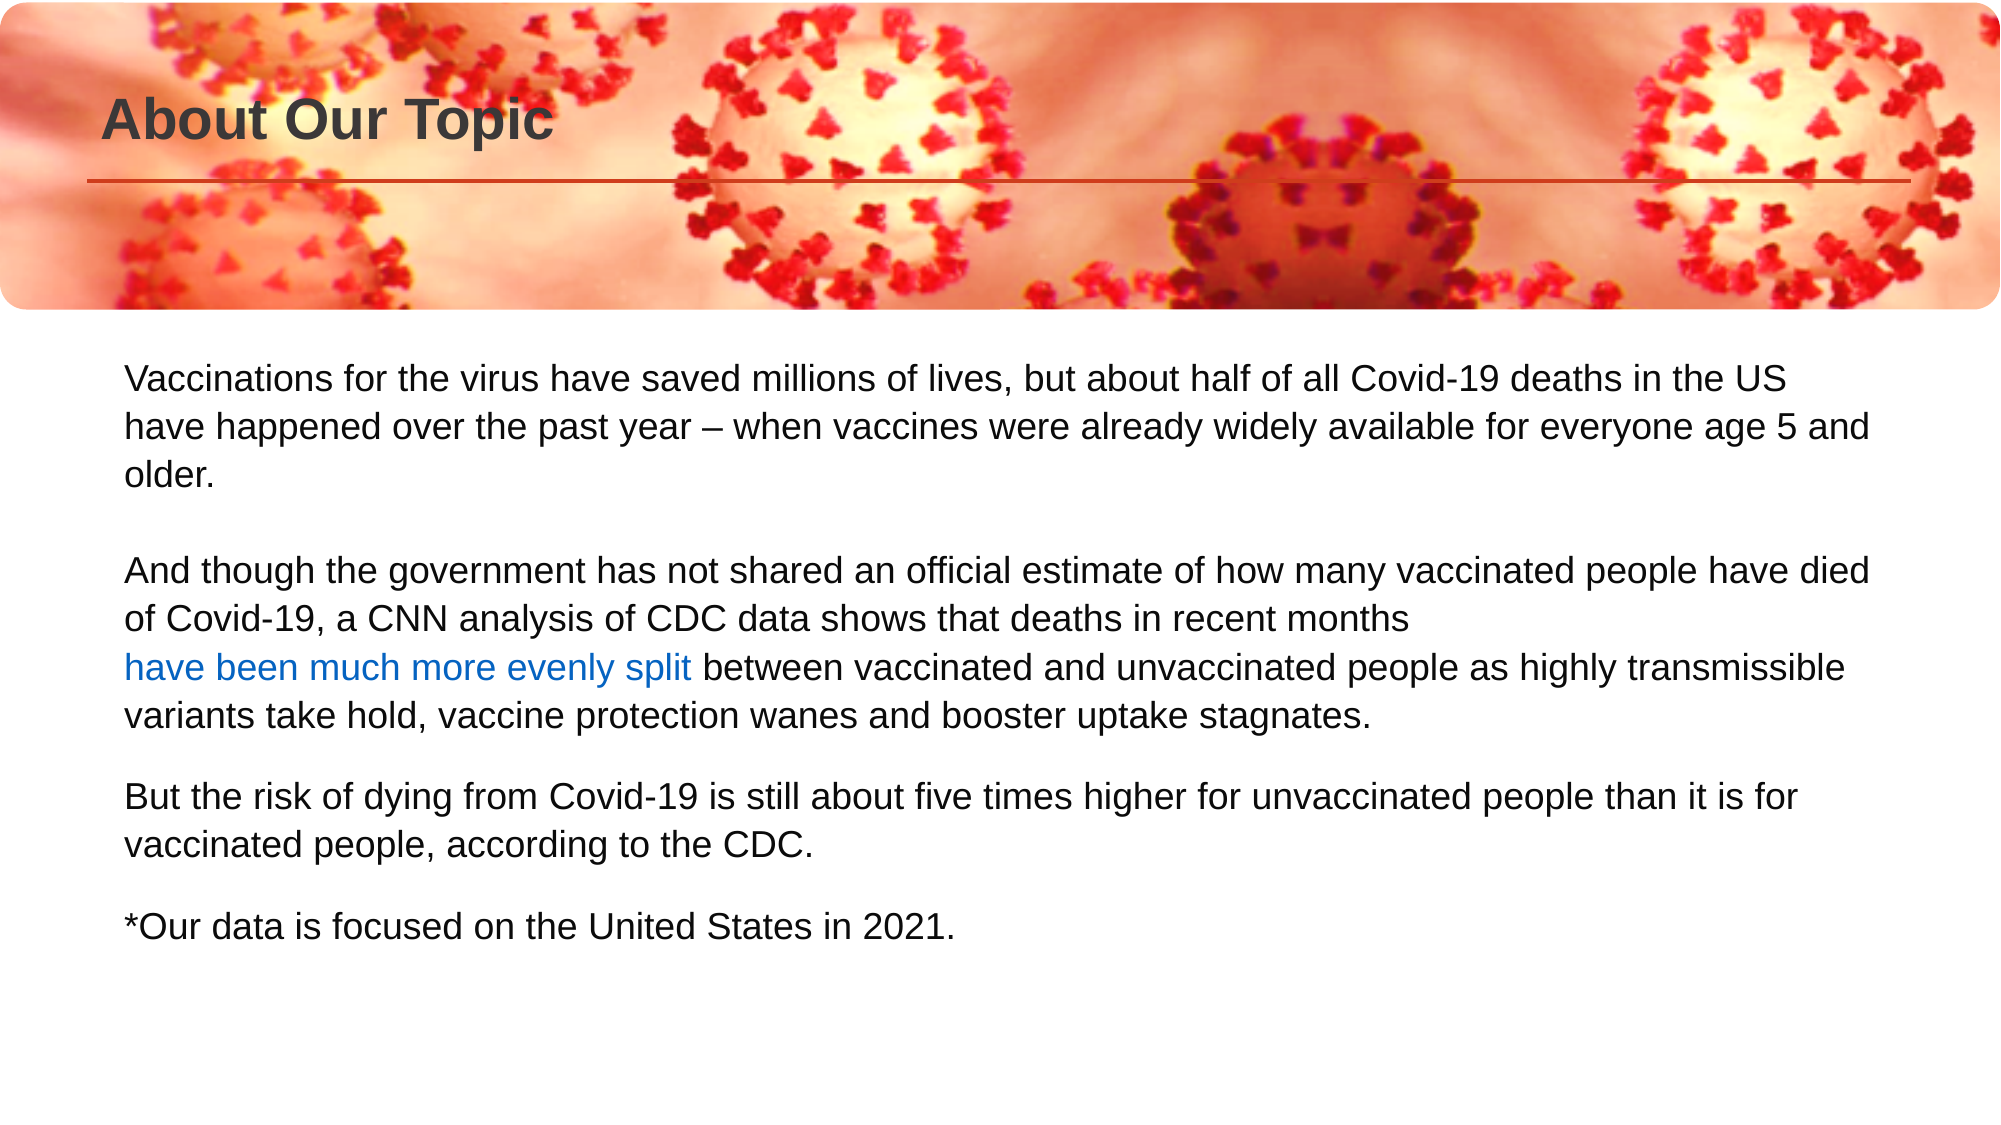

# About Our Topic
Vaccinations for the virus have saved millions of lives, but about half of all Covid-19 deaths in the US have happened over the past year – when vaccines were already widely available for everyone age 5 and older.

And though the government has not shared an official estimate of how many vaccinated people have died of Covid-19, a CNN analysis of CDC data shows that deaths in recent months have been much more evenly split between vaccinated and unvaccinated people as highly transmissible variants take hold, vaccine protection wanes and booster uptake stagnates.
But the risk of dying from Covid-19 is still about five times higher for unvaccinated people than it is for vaccinated people, according to the CDC.
*Our data is focused on the United States in 2021.